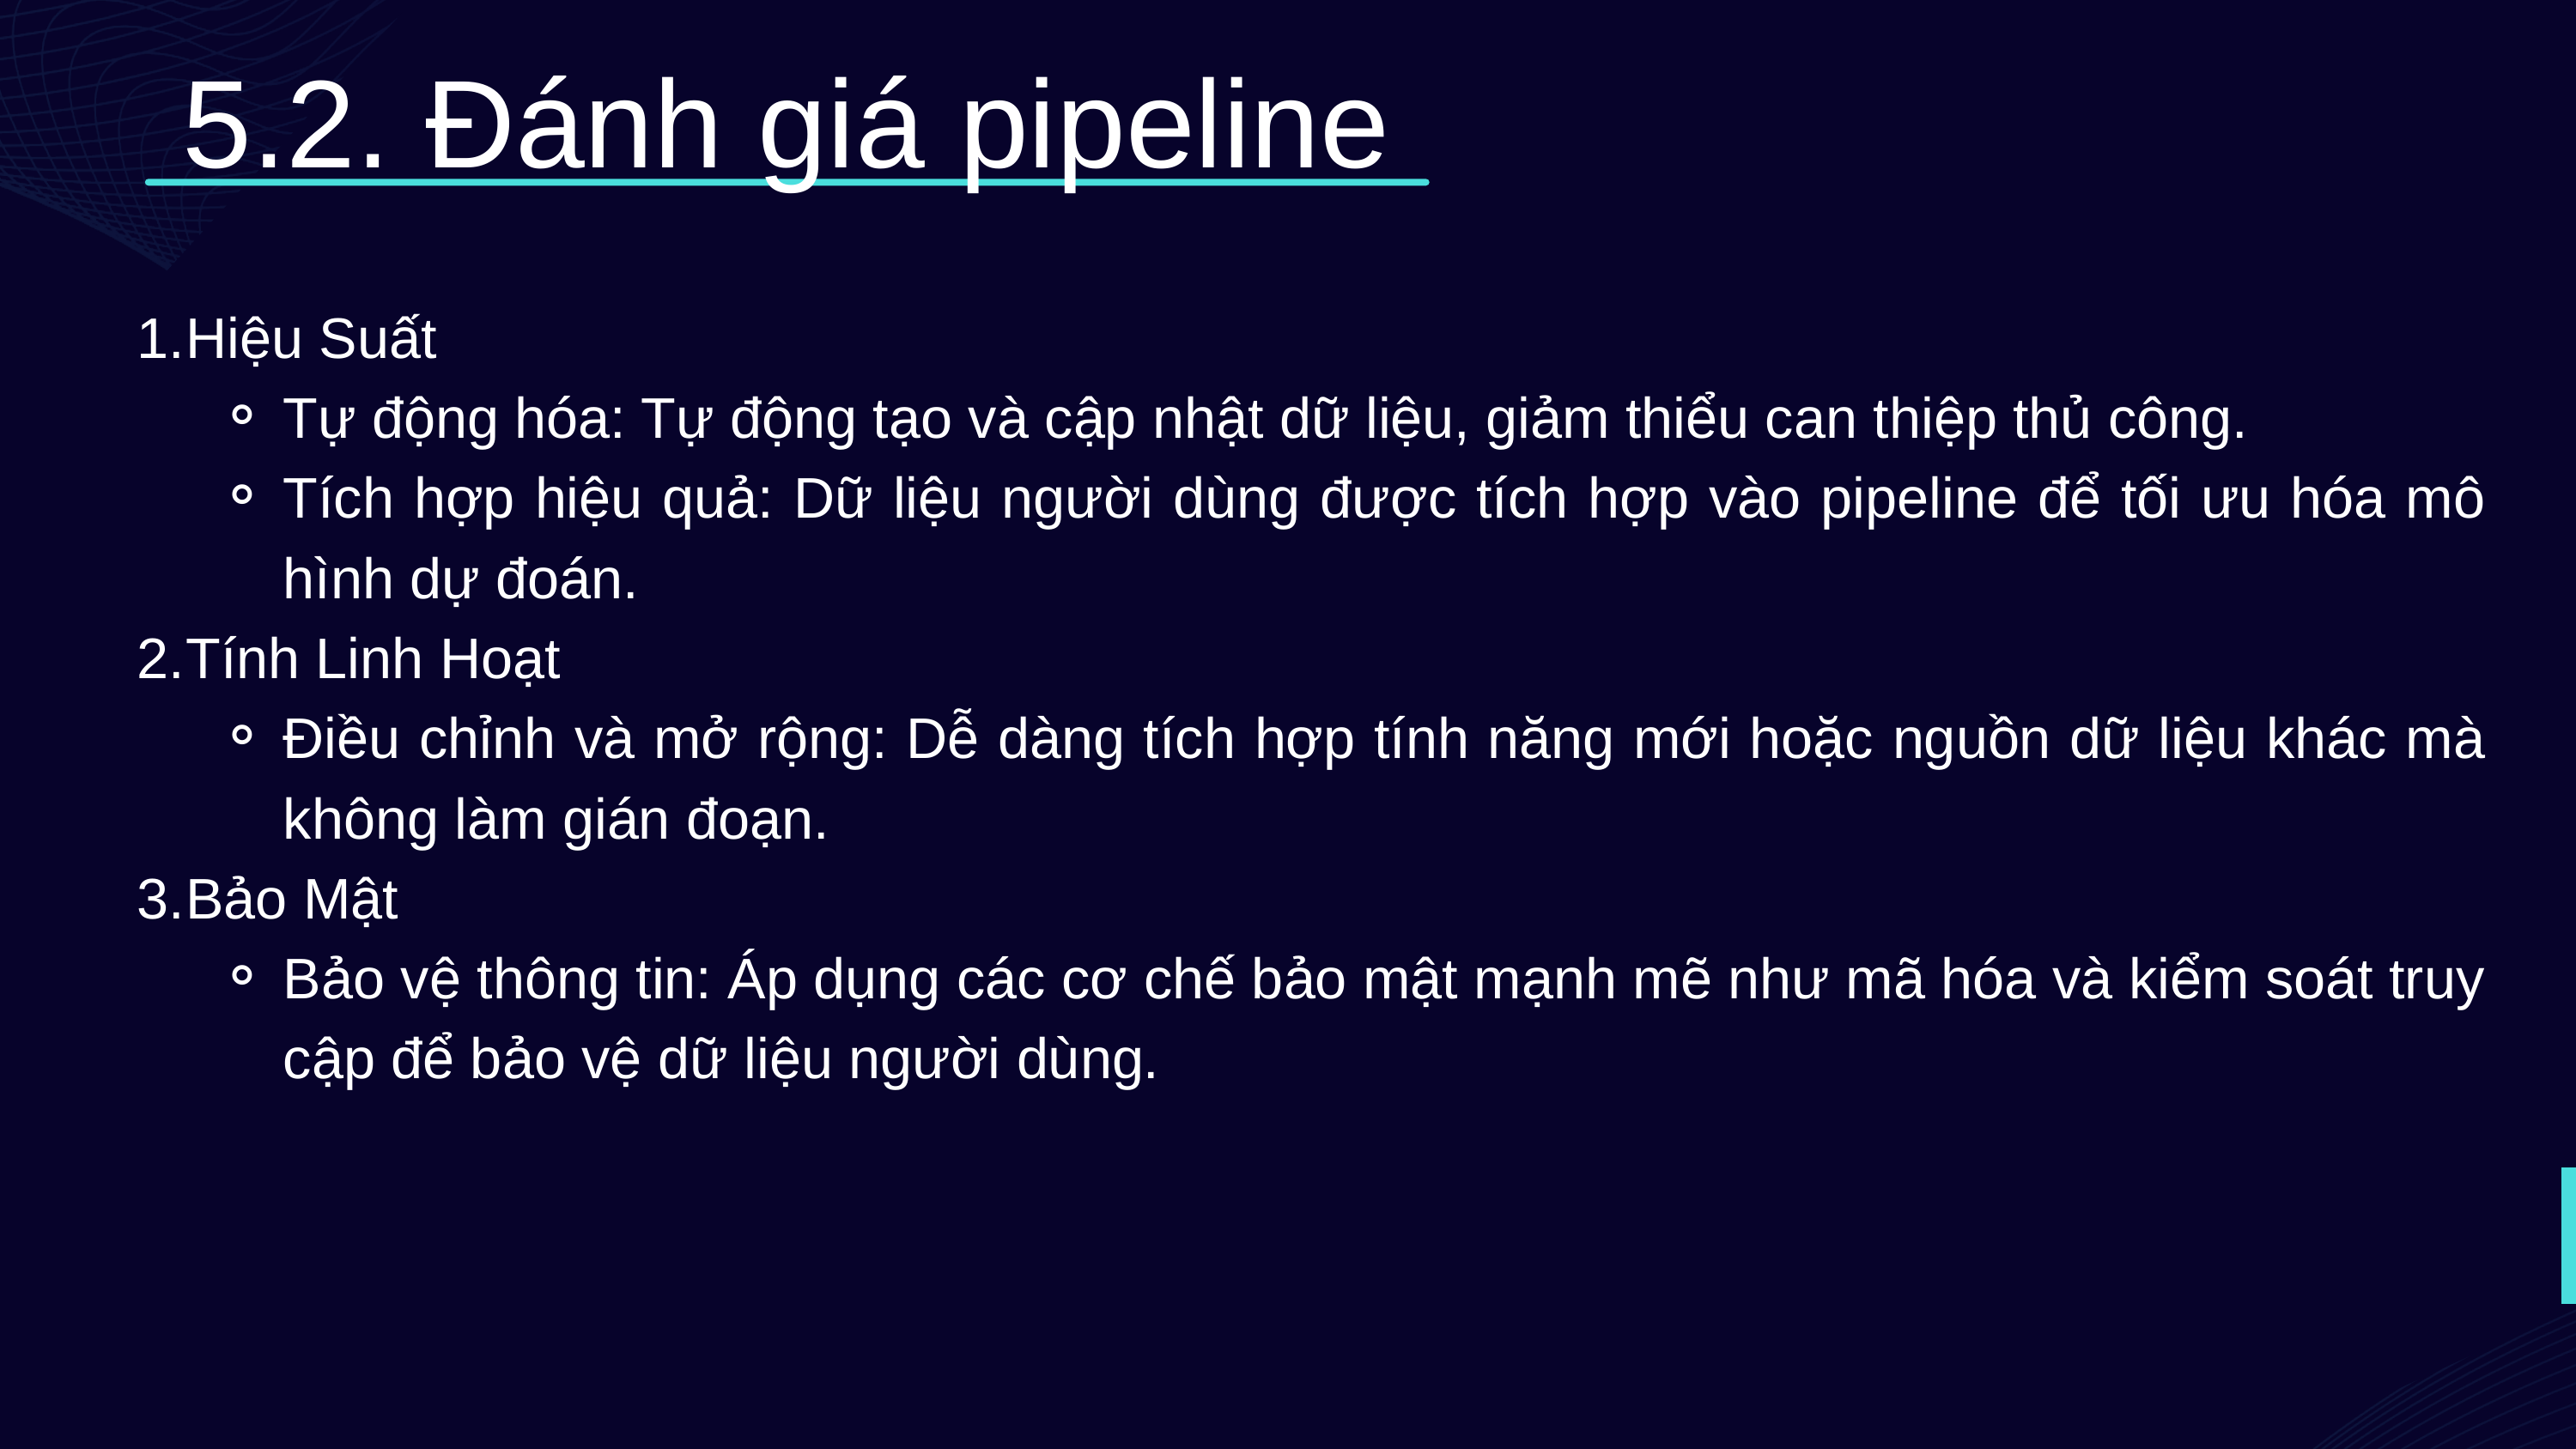

5.2. Đánh giá pipeline

Hiệu Suất
Tự động hóa: Tự động tạo và cập nhật dữ liệu, giảm thiểu can thiệp thủ công.
Tích hợp hiệu quả: Dữ liệu người dùng được tích hợp vào pipeline để tối ưu hóa mô hình dự đoán.
Tính Linh Hoạt
Điều chỉnh và mở rộng: Dễ dàng tích hợp tính năng mới hoặc nguồn dữ liệu khác mà không làm gián đoạn.
Bảo Mật
Bảo vệ thông tin: Áp dụng các cơ chế bảo mật mạnh mẽ như mã hóa và kiểm soát truy cập để bảo vệ dữ liệu người dùng.